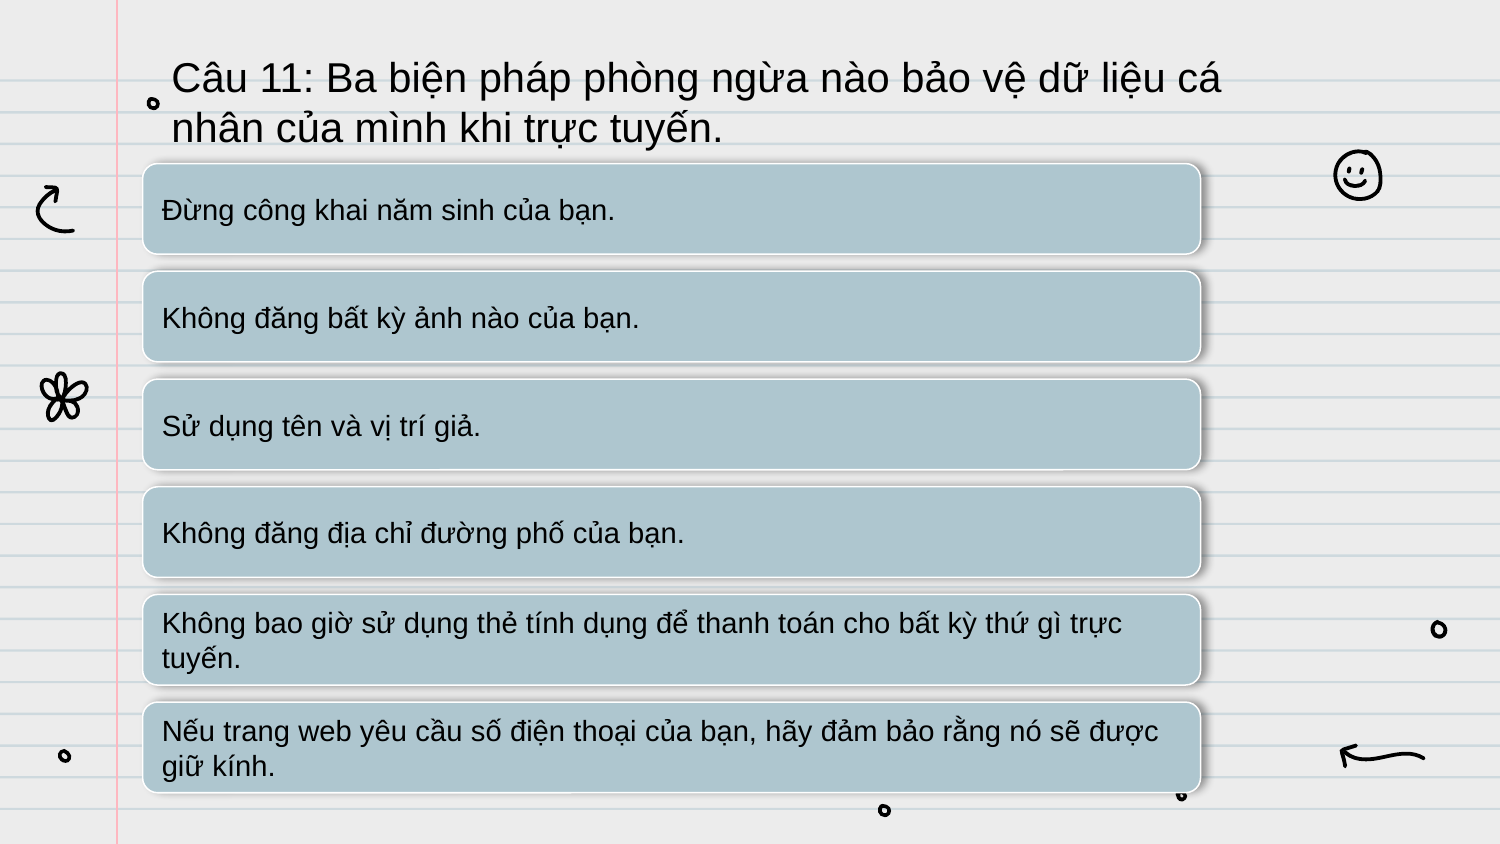

# Câu 11: Ba biện pháp phòng ngừa nào bảo vệ dữ liệu cá nhân của mình khi trực tuyến.
Đừng công khai năm sinh của bạn.
Không đăng bất kỳ ảnh nào của bạn.
Sử dụng tên và vị trí giả.
Không đăng địa chỉ đường phố của bạn.
Không bao giờ sử dụng thẻ tính dụng để thanh toán cho bất kỳ thứ gì trực tuyến.
Nếu trang web yêu cầu số điện thoại của bạn, hãy đảm bảo rằng nó sẽ được giữ kính.